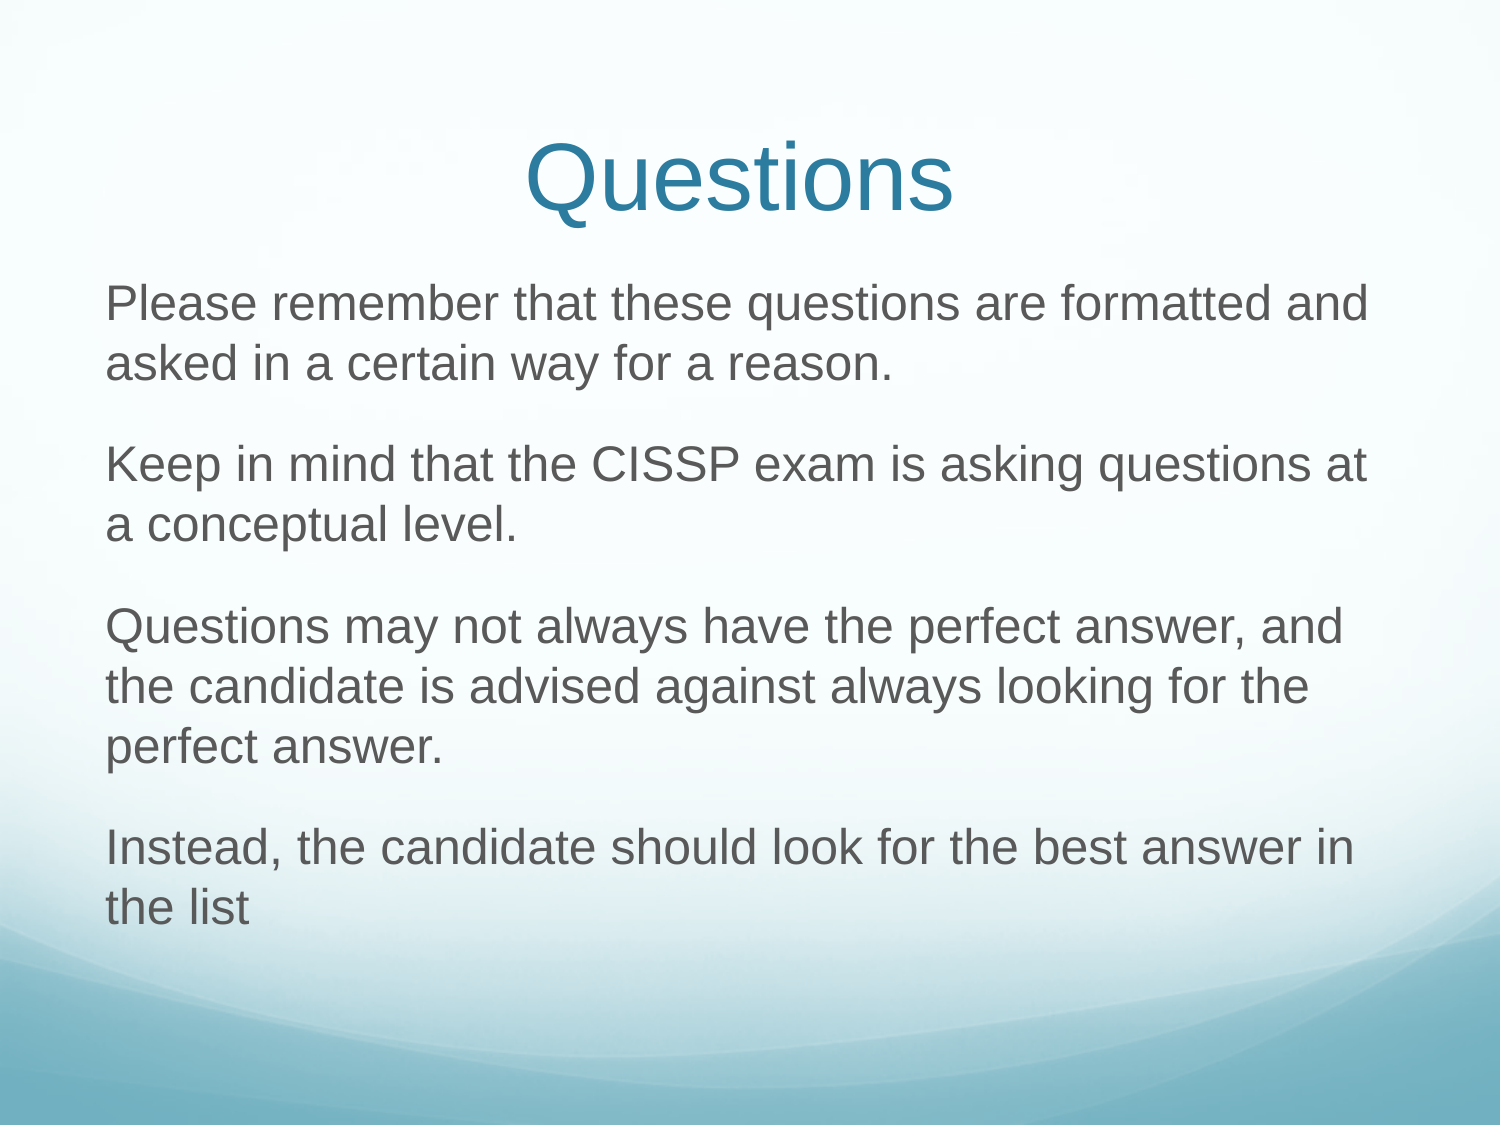

# Questions
Please remember that these questions are formatted and asked in a certain way for a reason.
Keep in mind that the CISSP exam is asking questions at a conceptual level.
Questions may not always have the perfect answer, and the candidate is advised against always looking for the perfect answer.
Instead, the candidate should look for the best answer in the list